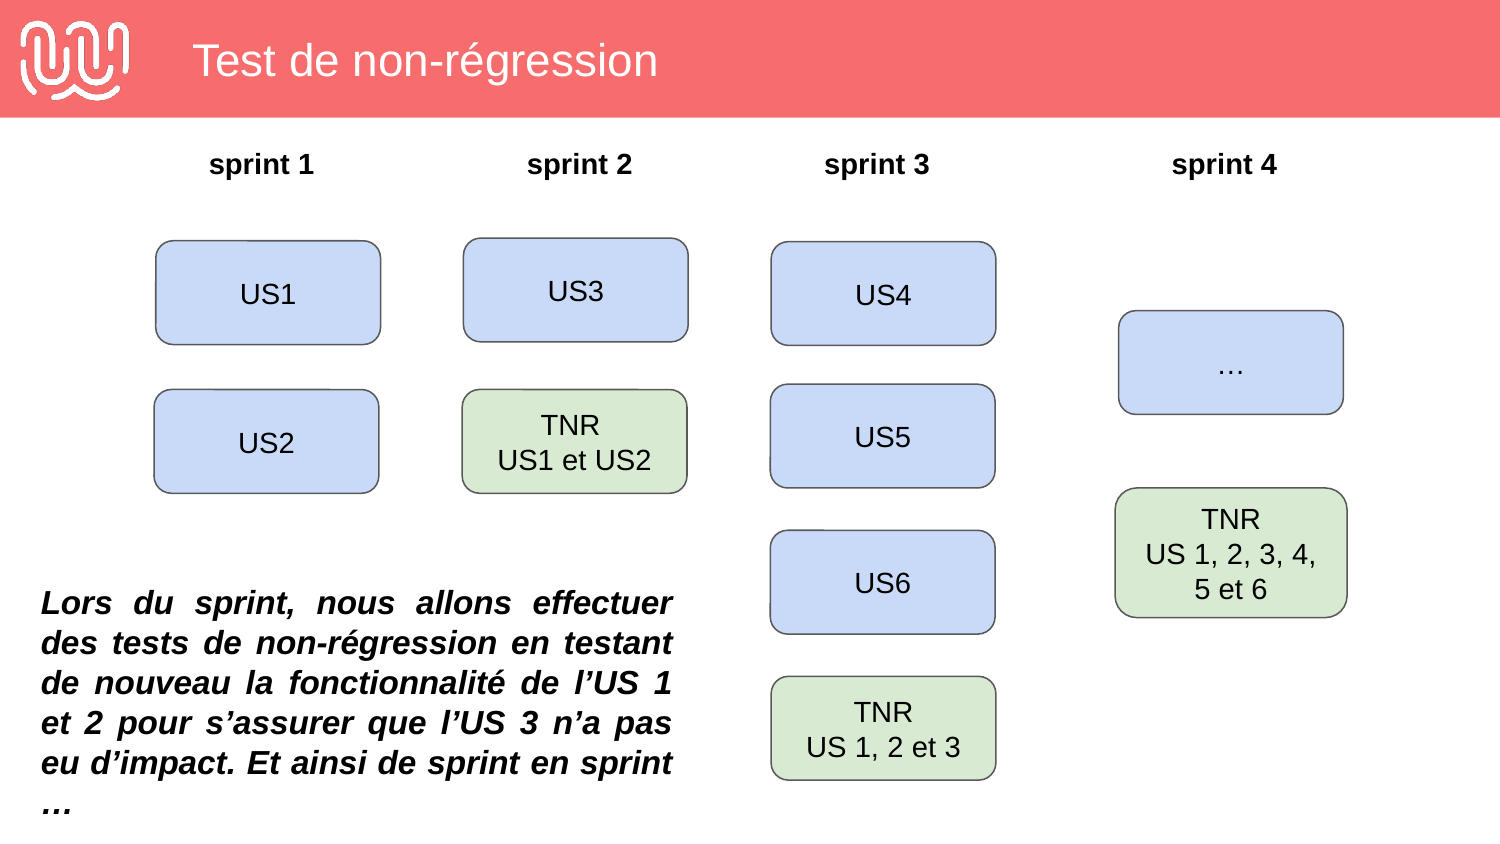

# Test de non-régression
sprint 1
sprint 2
sprint 3
sprint 4

US3
US1
US4
…
US5
US2
TNR
US1 et US2
TNR
US 1, 2, 3, 4, 5 et 6

US6
Lors du sprint, nous allons effectuer des tests de non-régression en testant de nouveau la fonctionnalité de l’US 1 et 2 pour s’assurer que l’US 3 n’a pas eu d’impact. Et ainsi de sprint en sprint …
TNR
US 1, 2 et 3